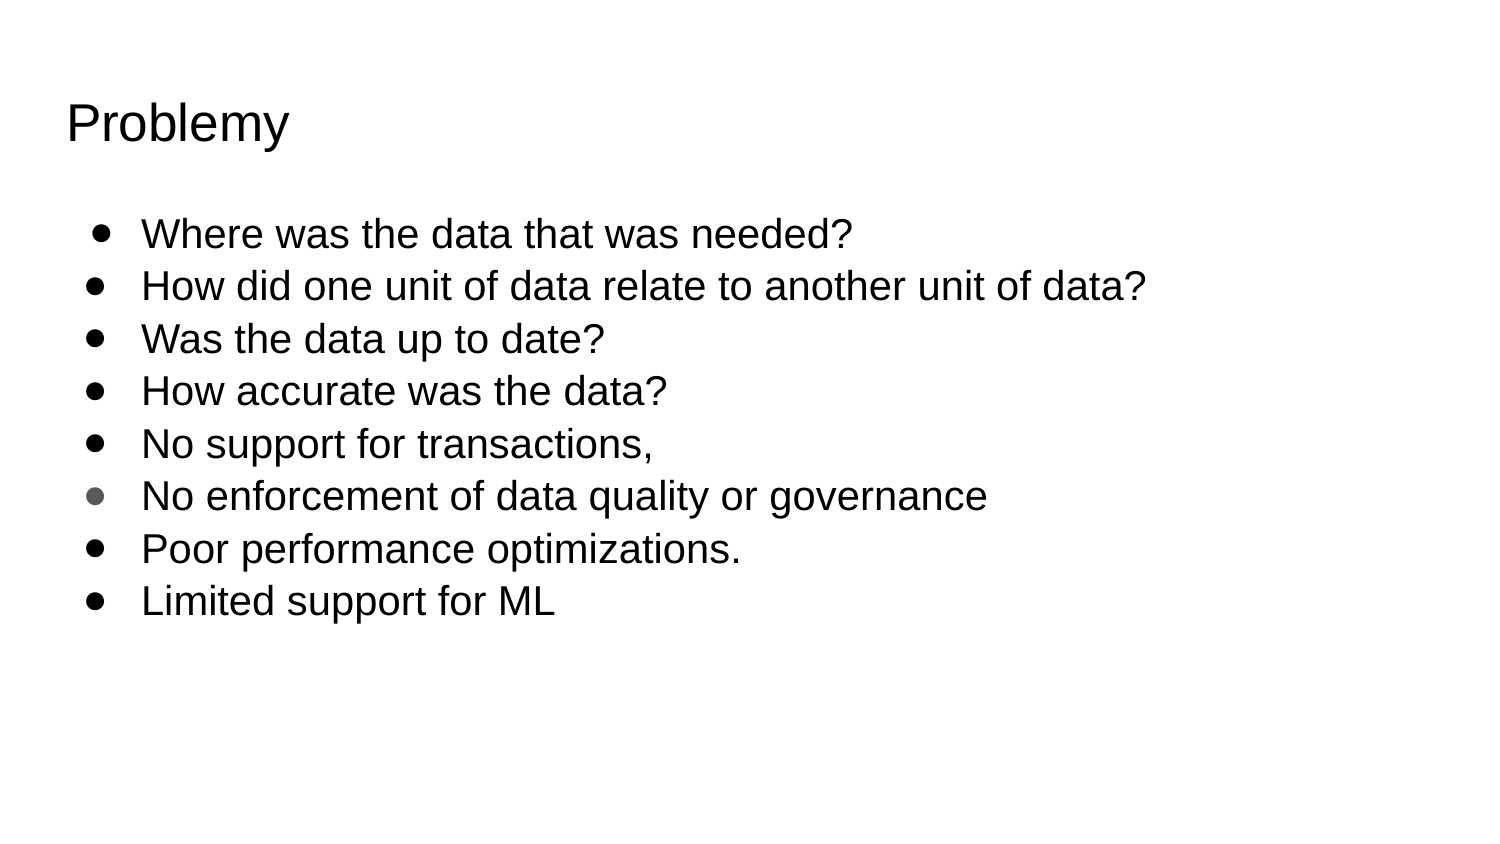

# Problemy
Where was the data that was needed?
How did one unit of data relate to another unit of data?
Was the data up to date?
How accurate was the data?
No support for transactions,
No enforcement of data quality or governance
Poor performance optimizations.
Limited support for ML